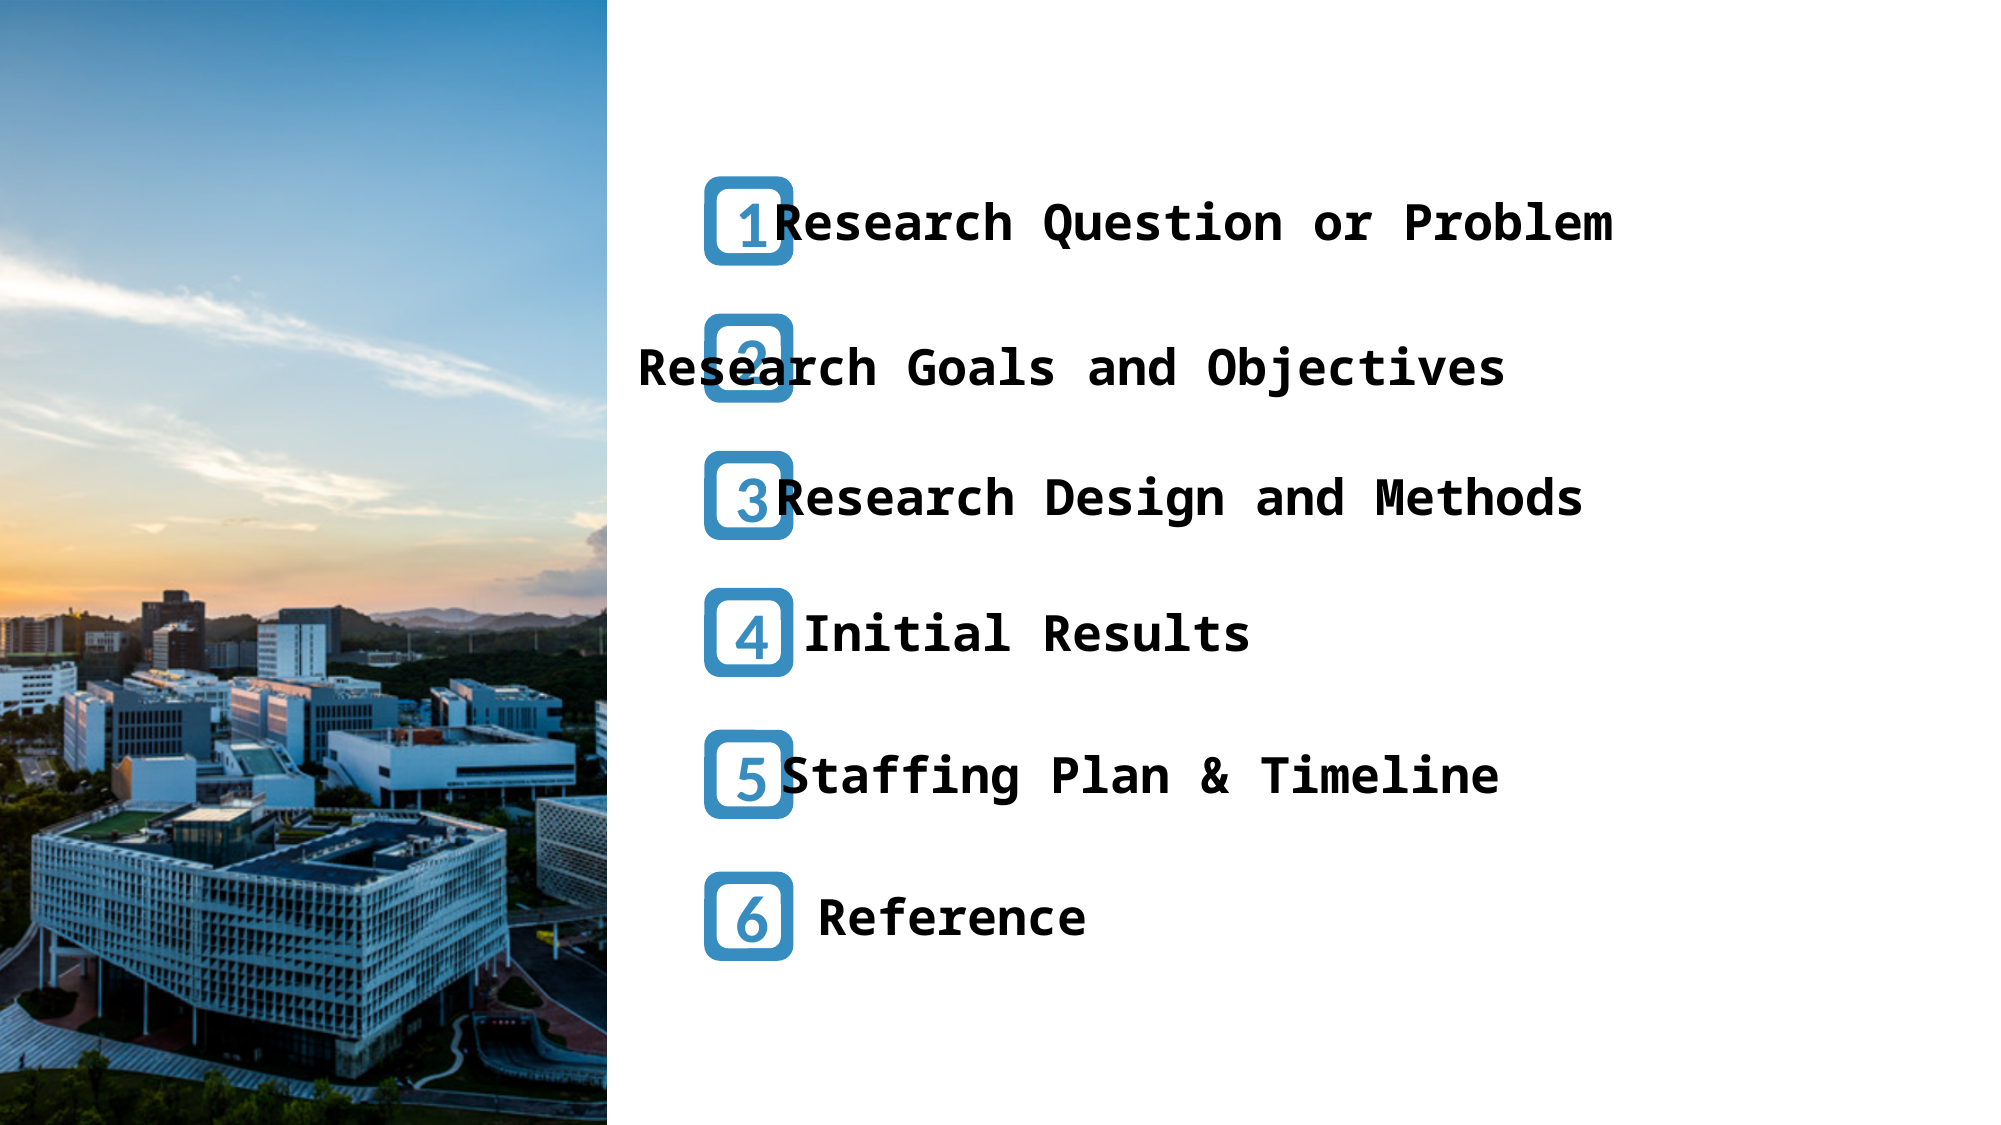

1

Research Question or Problem

2
Research Goals and Objectives

3
Research Design and Methods

4
Initial Results

5
Staffing Plan & Timeline

6
Reference